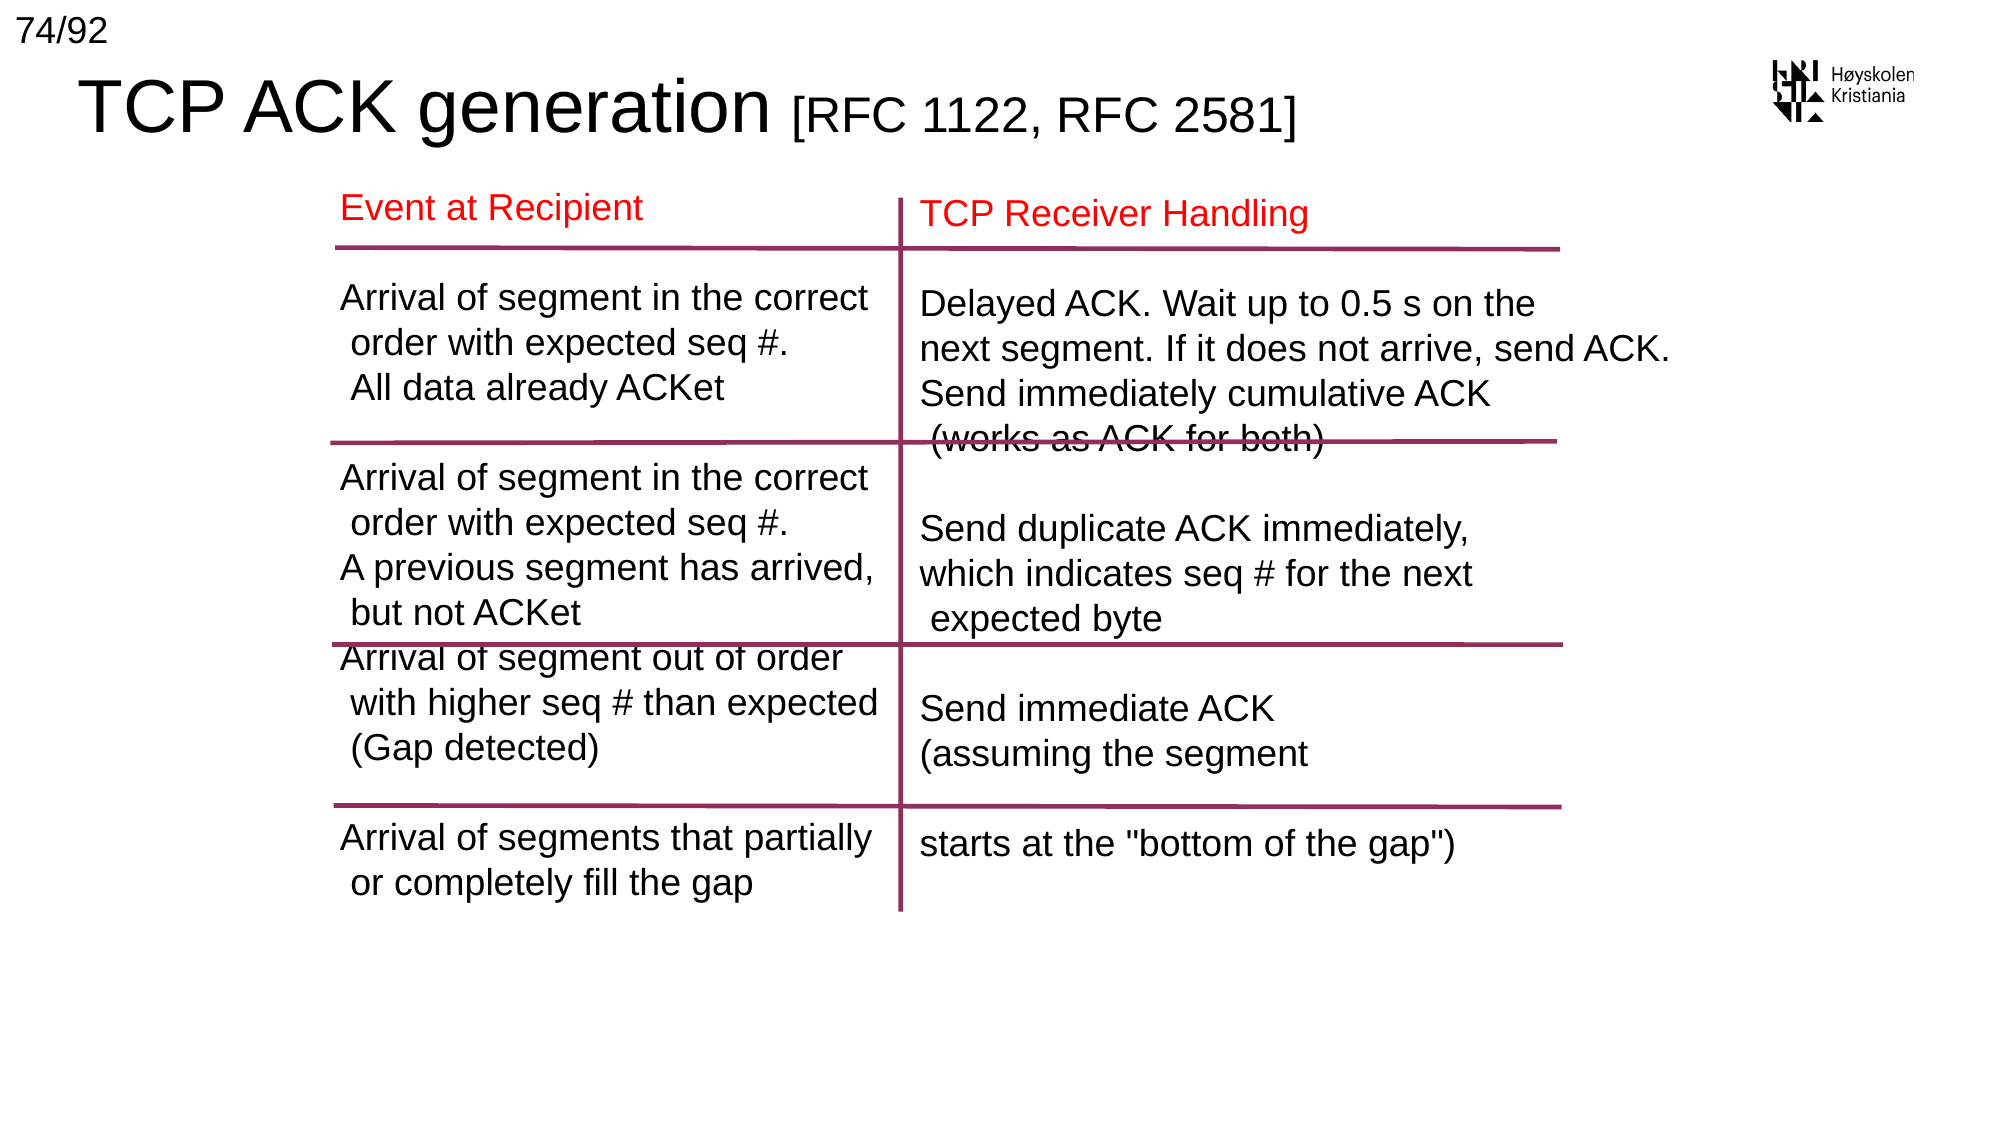

74/92
# TCP ACK generation [RFC 1122, RFC 2581]
Event at Recipient

Arrival of segment in the correct
 order with expected seq #.
 All data already ACKet

Arrival of segment in the correct
 order with expected seq #.
A previous segment has arrived,
 but not ACKet
Arrival of segment out of order
 with higher seq # than expected
 (Gap detected)

Arrival of segments that partially
 or completely fill the gap

TCP Receiver Handling

Delayed ACK. Wait up to 0.5 s on the
next segment. If it does not arrive, send ACK.
Send immediately cumulative ACK
 (works as ACK for both)

Send duplicate ACK immediately,
which indicates seq # for the next
 expected byte

Send immediate ACK
(assuming the segment

starts at the "bottom of the gap")